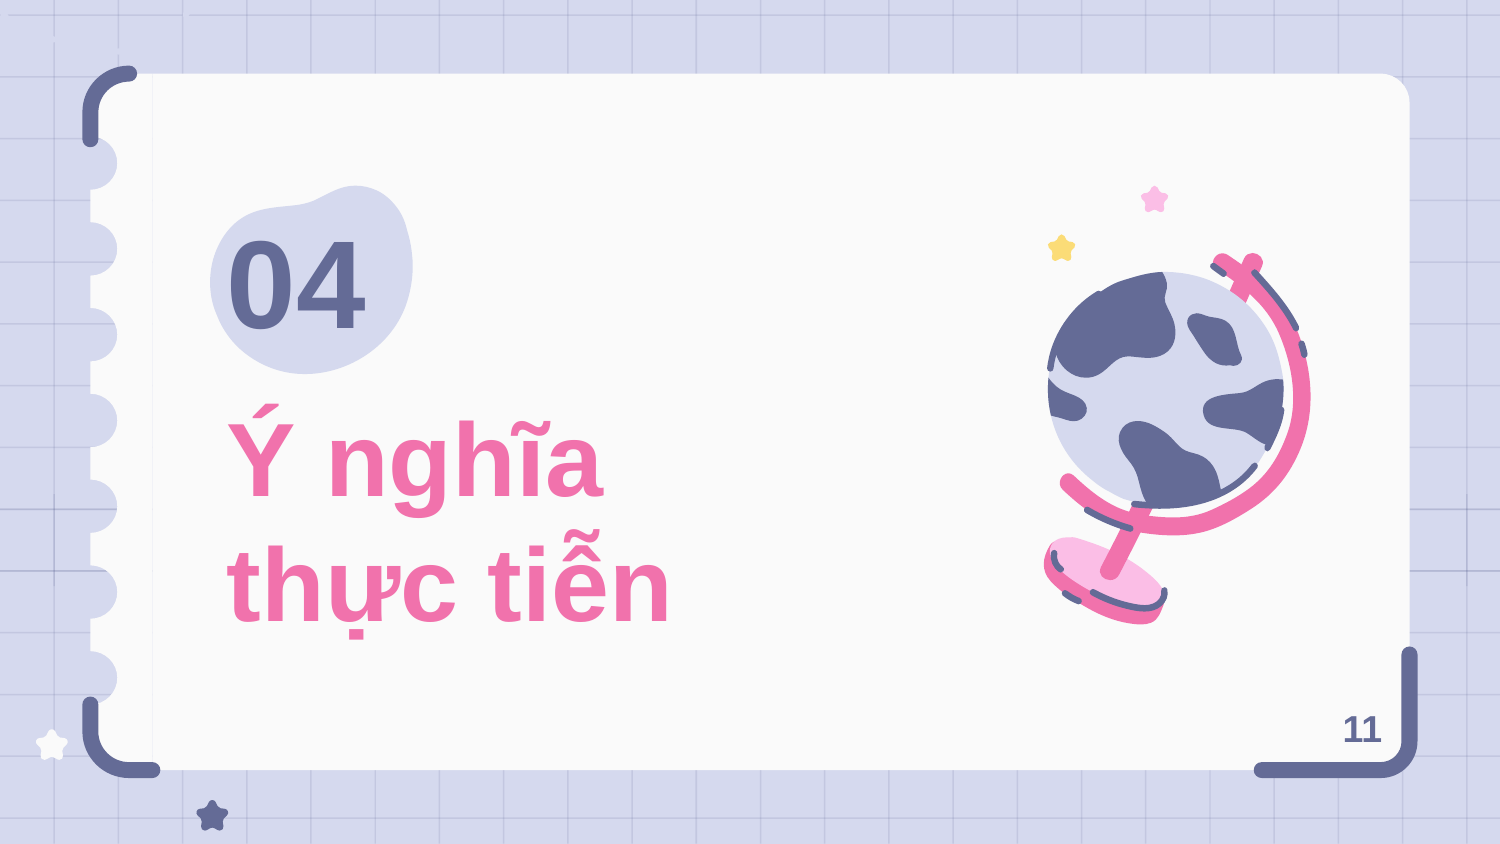

04

# Ý nghĩa thực tiễn
11